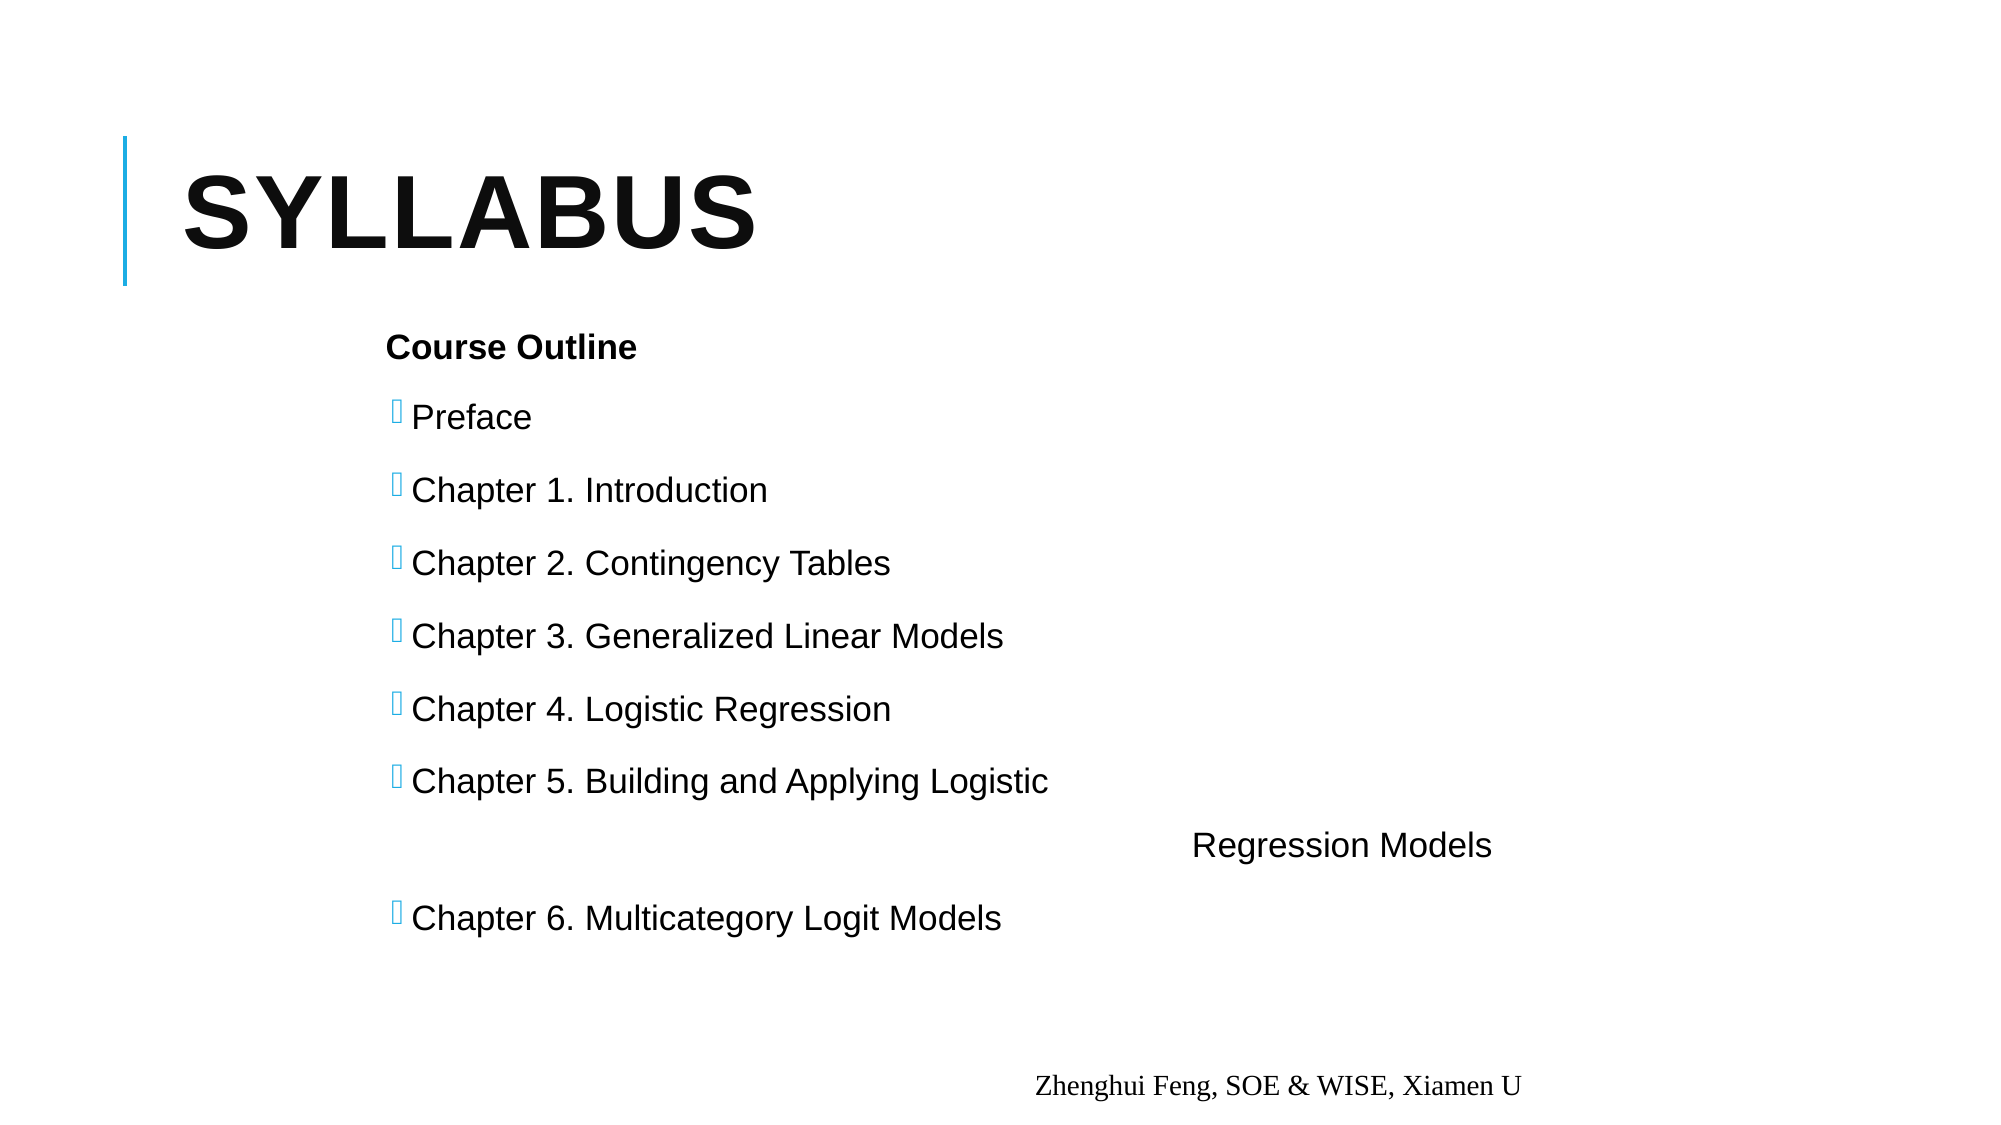

# Syllabus
Course Outline
Preface
Chapter 1. Introduction
Chapter 2. Contingency Tables
Chapter 3. Generalized Linear Models
Chapter 4. Logistic Regression
Chapter 5. Building and Applying Logistic                                                                                                                           	         Regression Models
Chapter 6. Multicategory Logit Models

Zhenghui Feng, SOE & WISE, Xiamen U